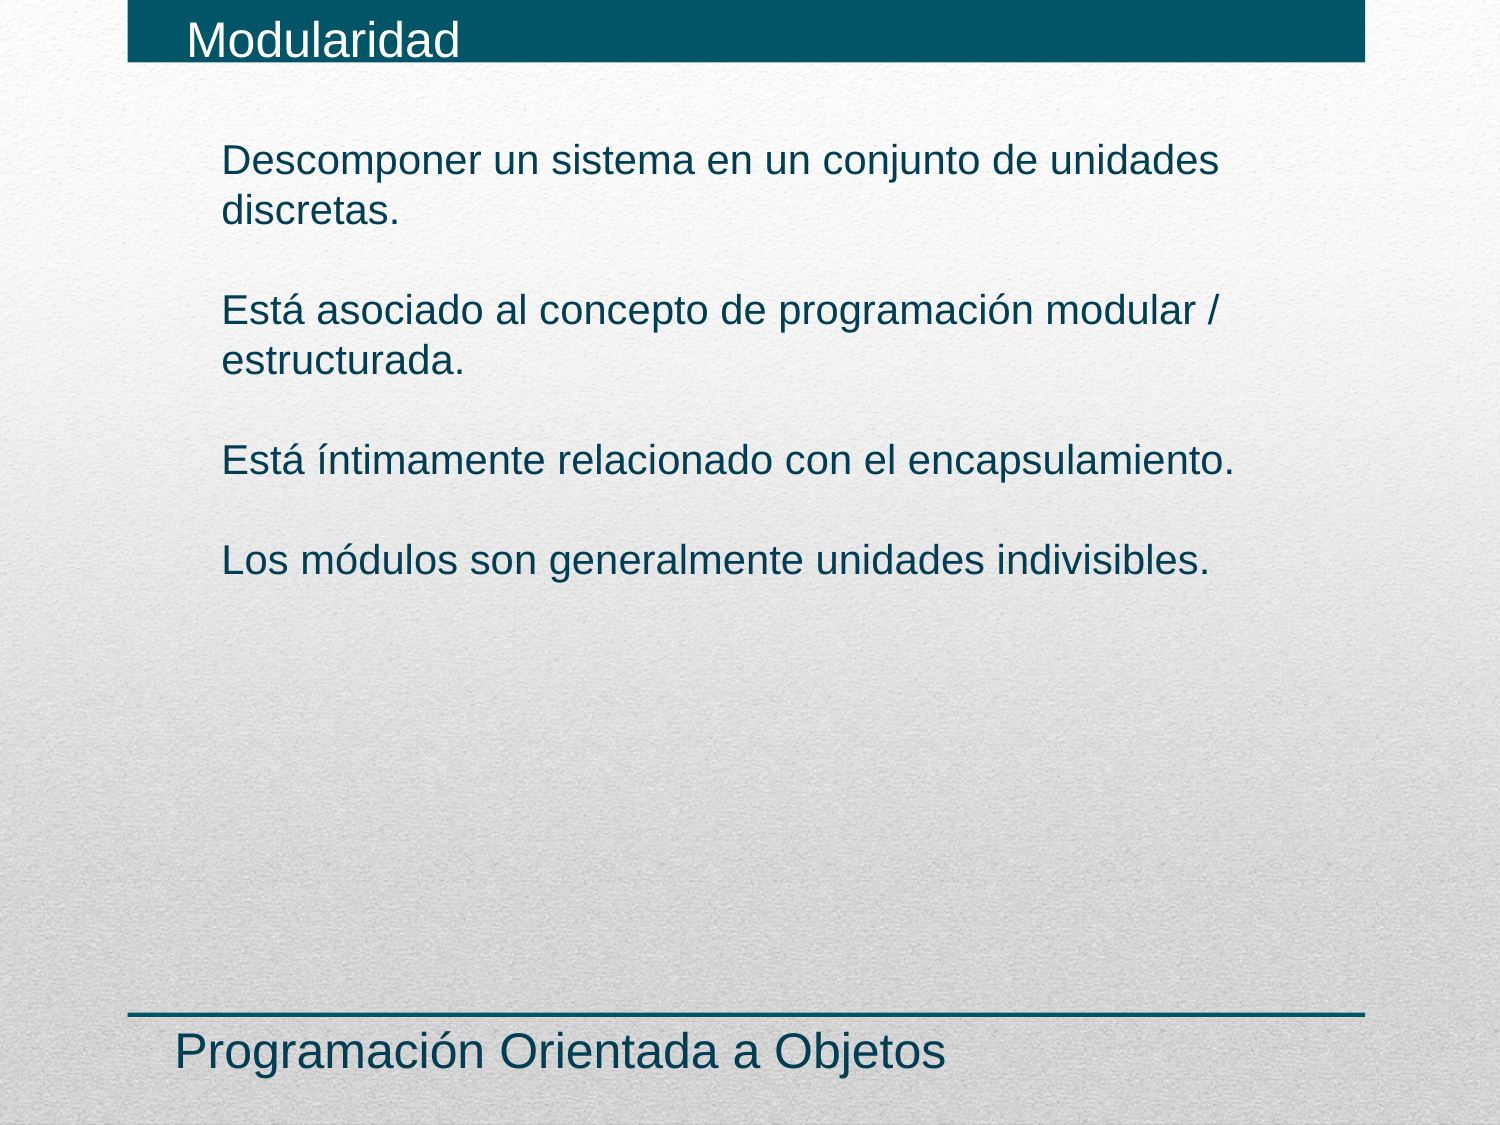

Modularidad
Descomponer un sistema en un conjunto de unidades discretas.

Está asociado al concepto de programación modular / estructurada.

Está íntimamente relacionado con el encapsulamiento.

Los módulos son generalmente unidades indivisibles.
Programación Orientada a Objetos